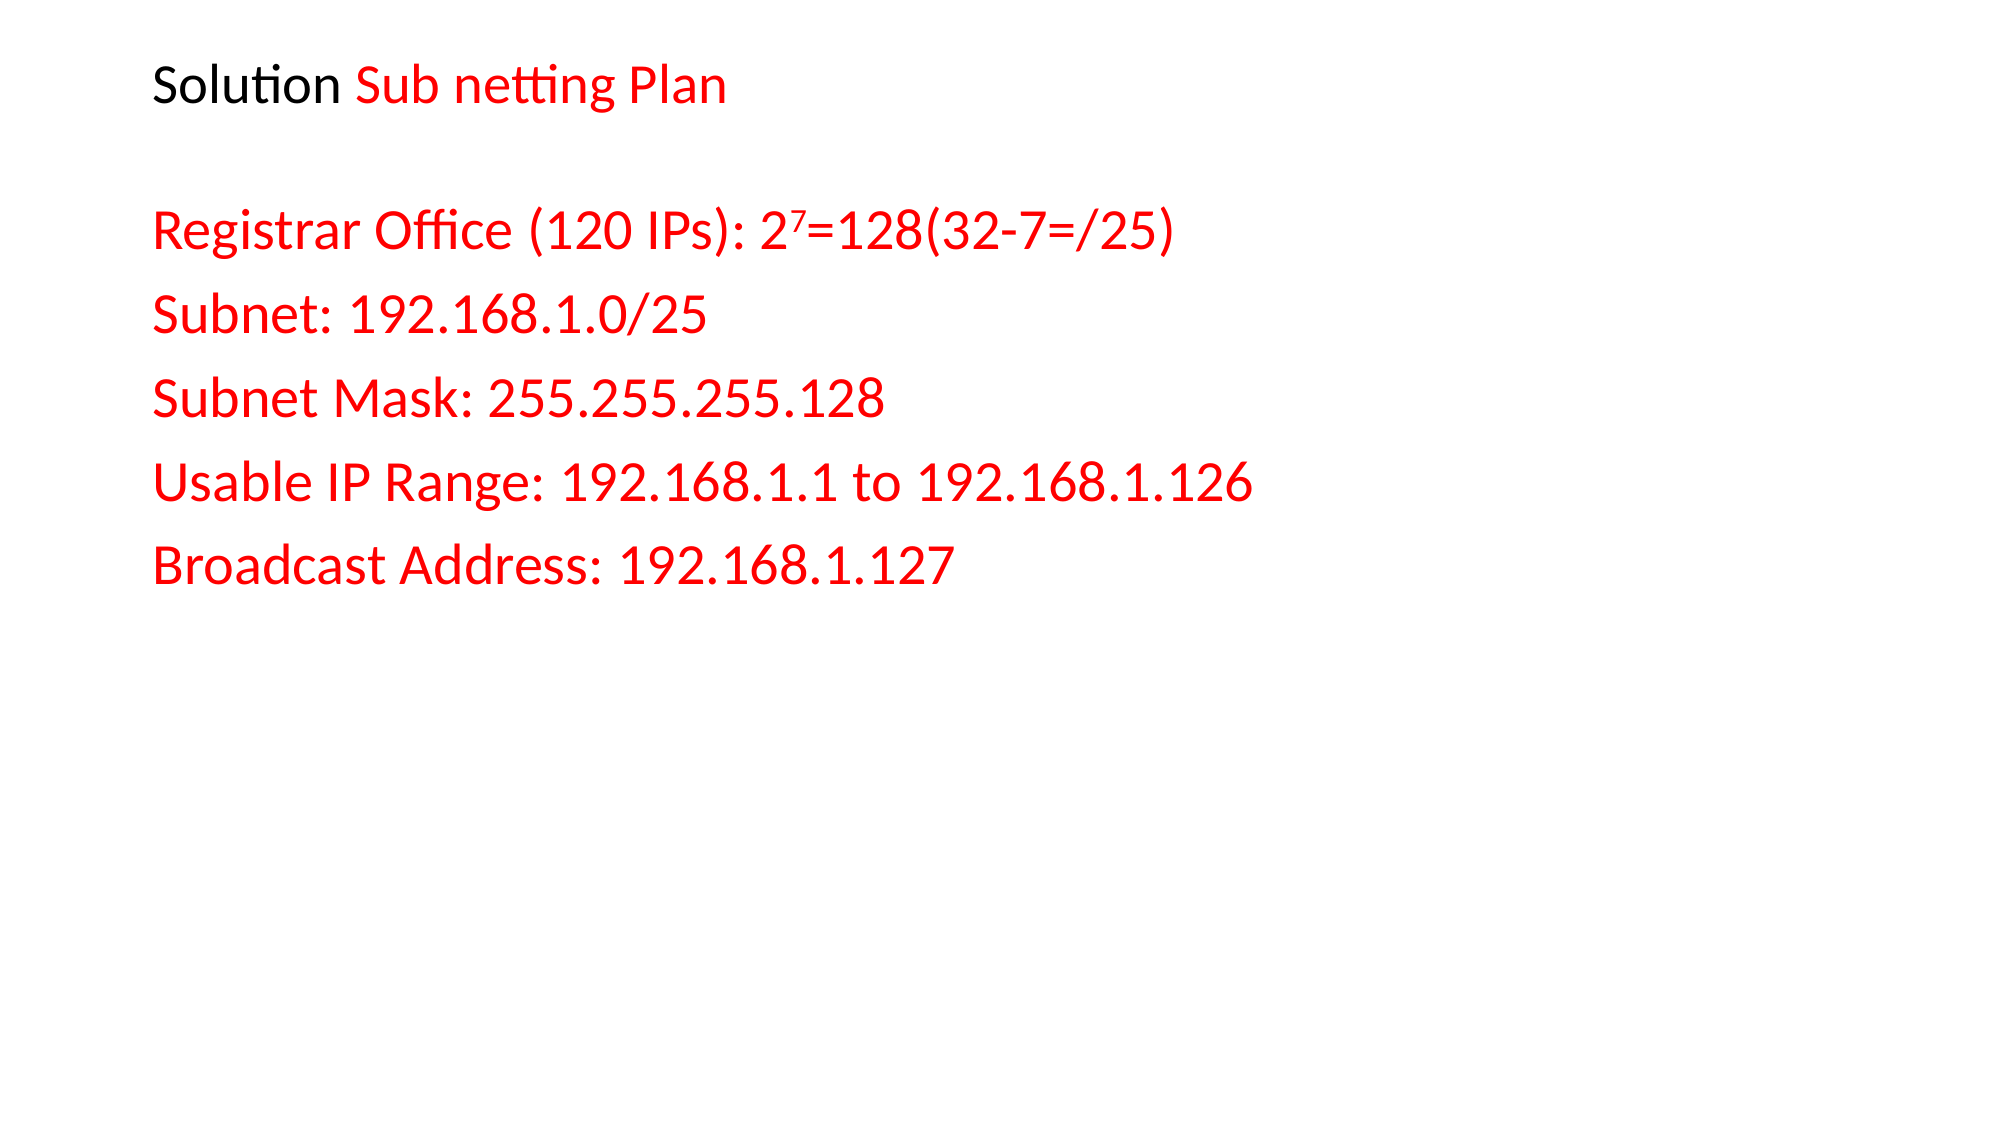

# Solution Sub netting Plan
Registrar Office (120 IPs): 27=128(32-7=/25)
Subnet: 192.168.1.0/25
Subnet Mask: 255.255.255.128
Usable IP Range: 192.168.1.1 to 192.168.1.126
Broadcast Address: 192.168.1.127